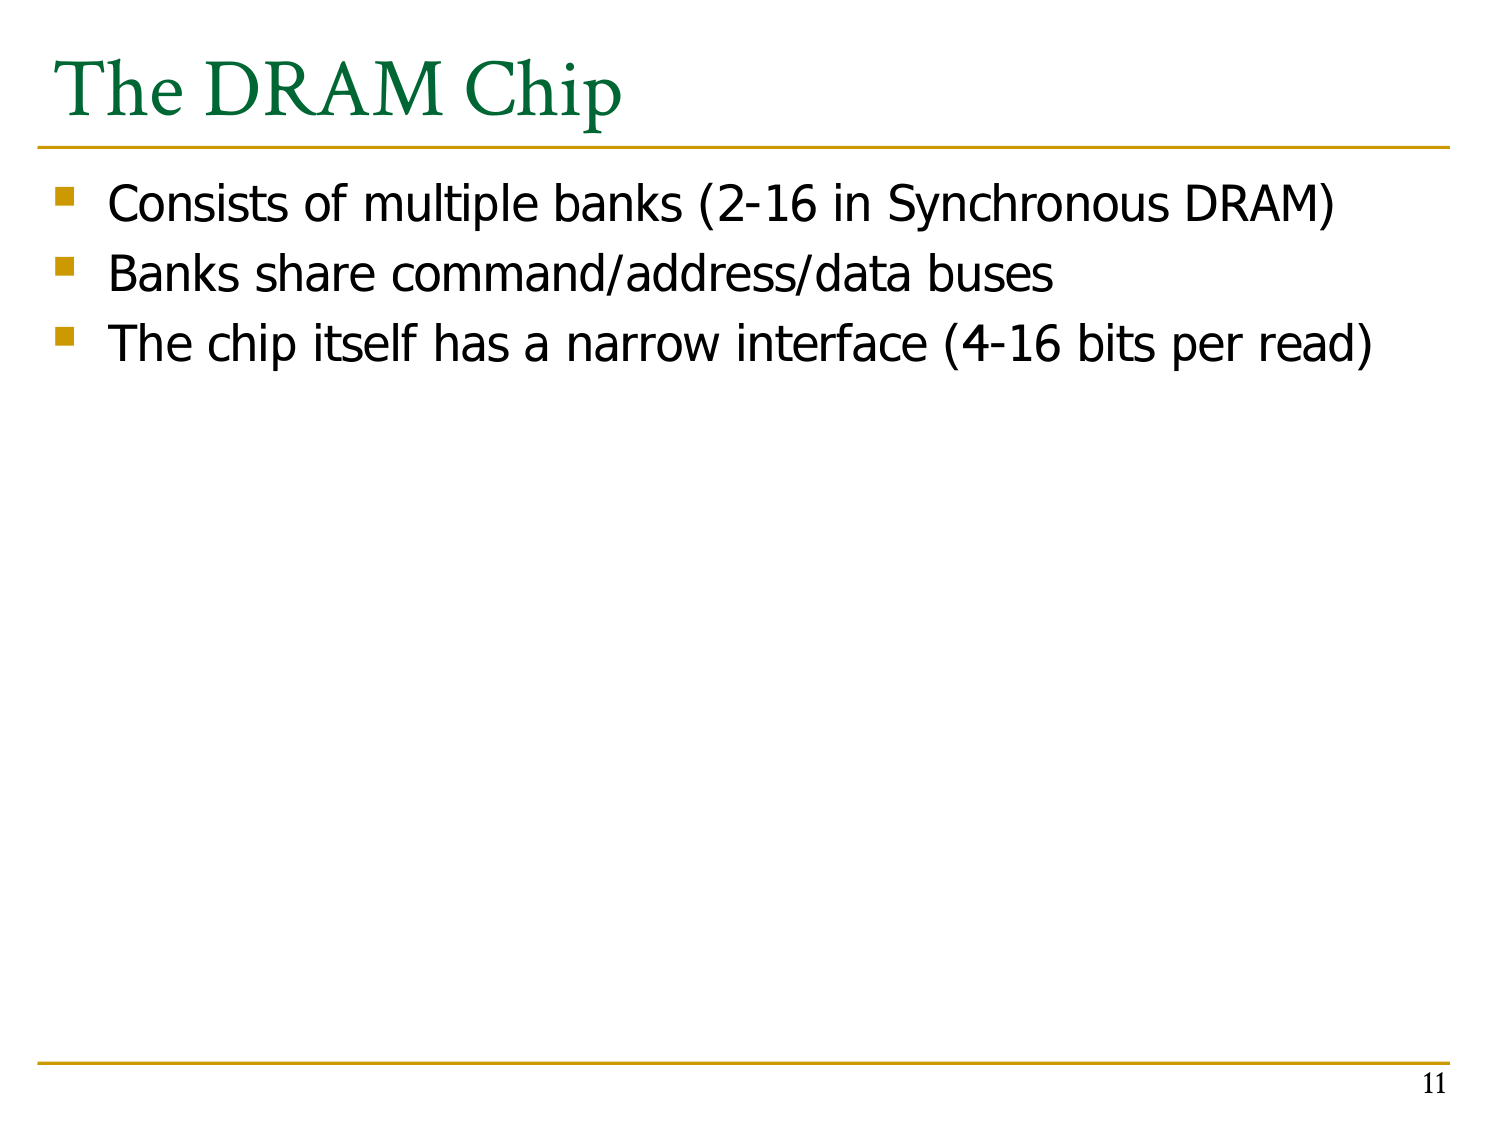

# The DRAM Chip
Consists of multiple banks (2-16 in Synchronous DRAM)
Banks share command/address/data buses
The chip itself has a narrow interface (4-16 bits per read)

11